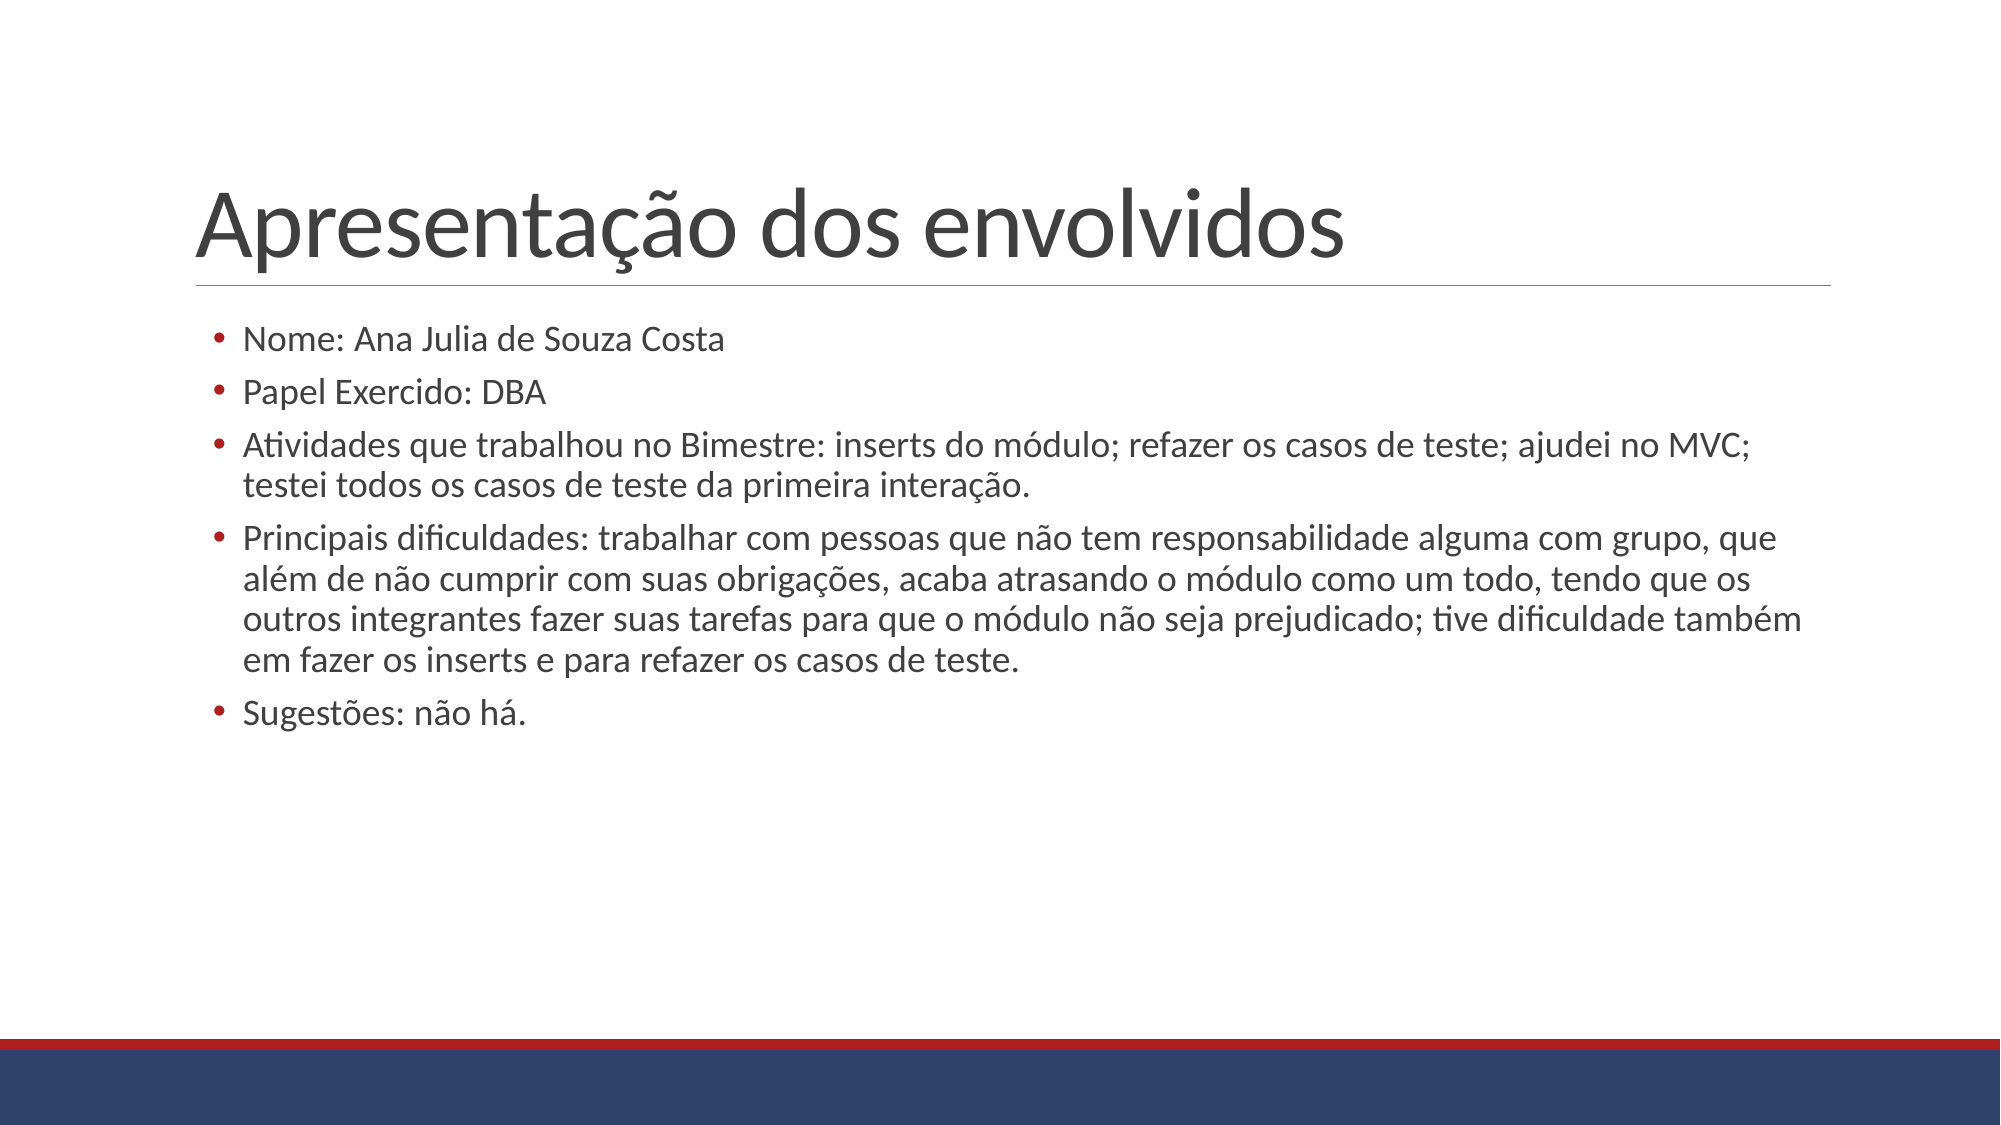

# Apresentação dos envolvidos
Nome: Ana Julia de Souza Costa
Papel Exercido: DBA
Atividades que trabalhou no Bimestre: inserts do módulo; refazer os casos de teste; ajudei no MVC; testei todos os casos de teste da primeira interação.
Principais dificuldades: trabalhar com pessoas que não tem responsabilidade alguma com grupo, que além de não cumprir com suas obrigações, acaba atrasando o módulo como um todo, tendo que os outros integrantes fazer suas tarefas para que o módulo não seja prejudicado; tive dificuldade também em fazer os inserts e para refazer os casos de teste.
Sugestões: não há.